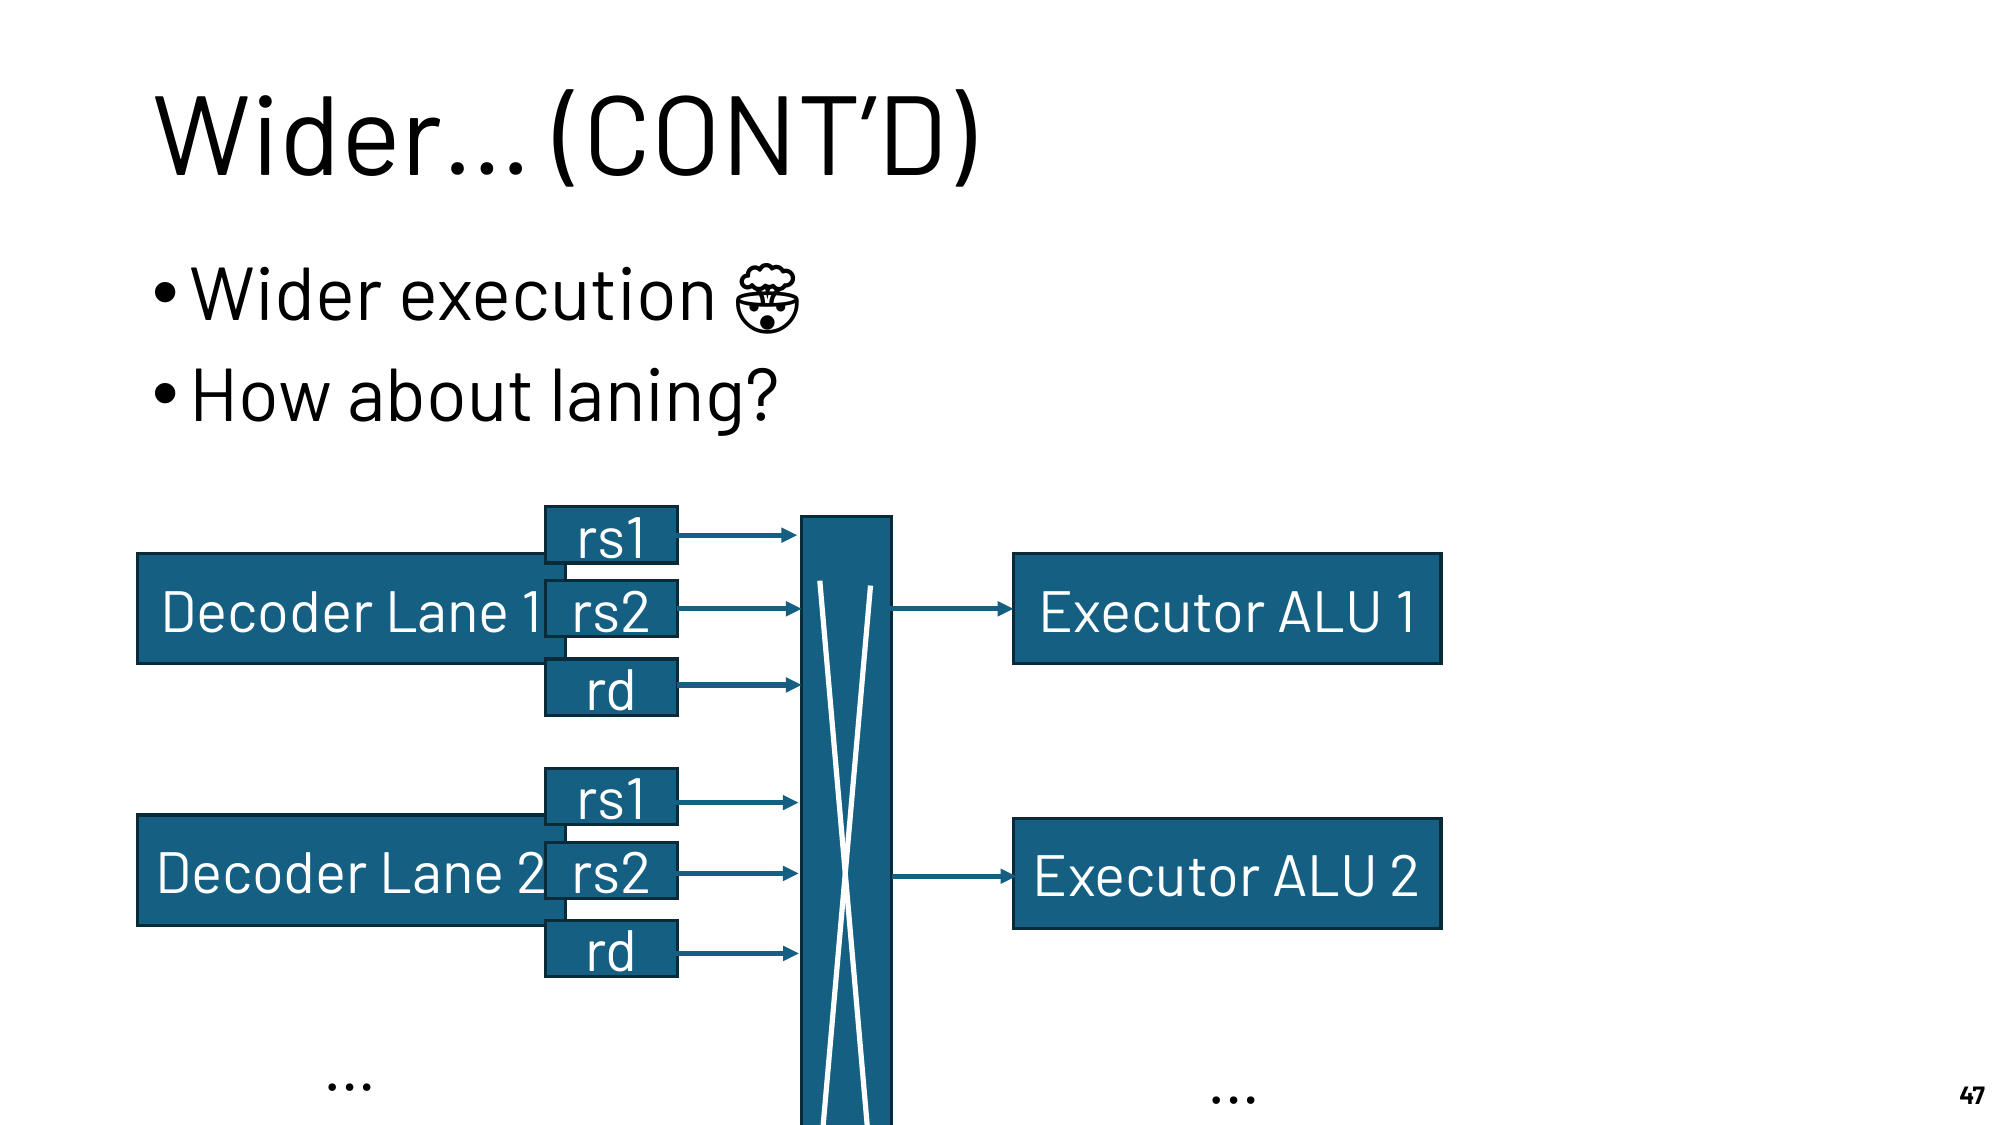

# Wider… (CONT’D)
Wider execution 🤯
How about laning?
rs1

Decoder Lane 1
Executor ALU 1
rs2
rd
rs1
Decoder Lane 2
Executor ALU 2
rs2
rd
…
…
47